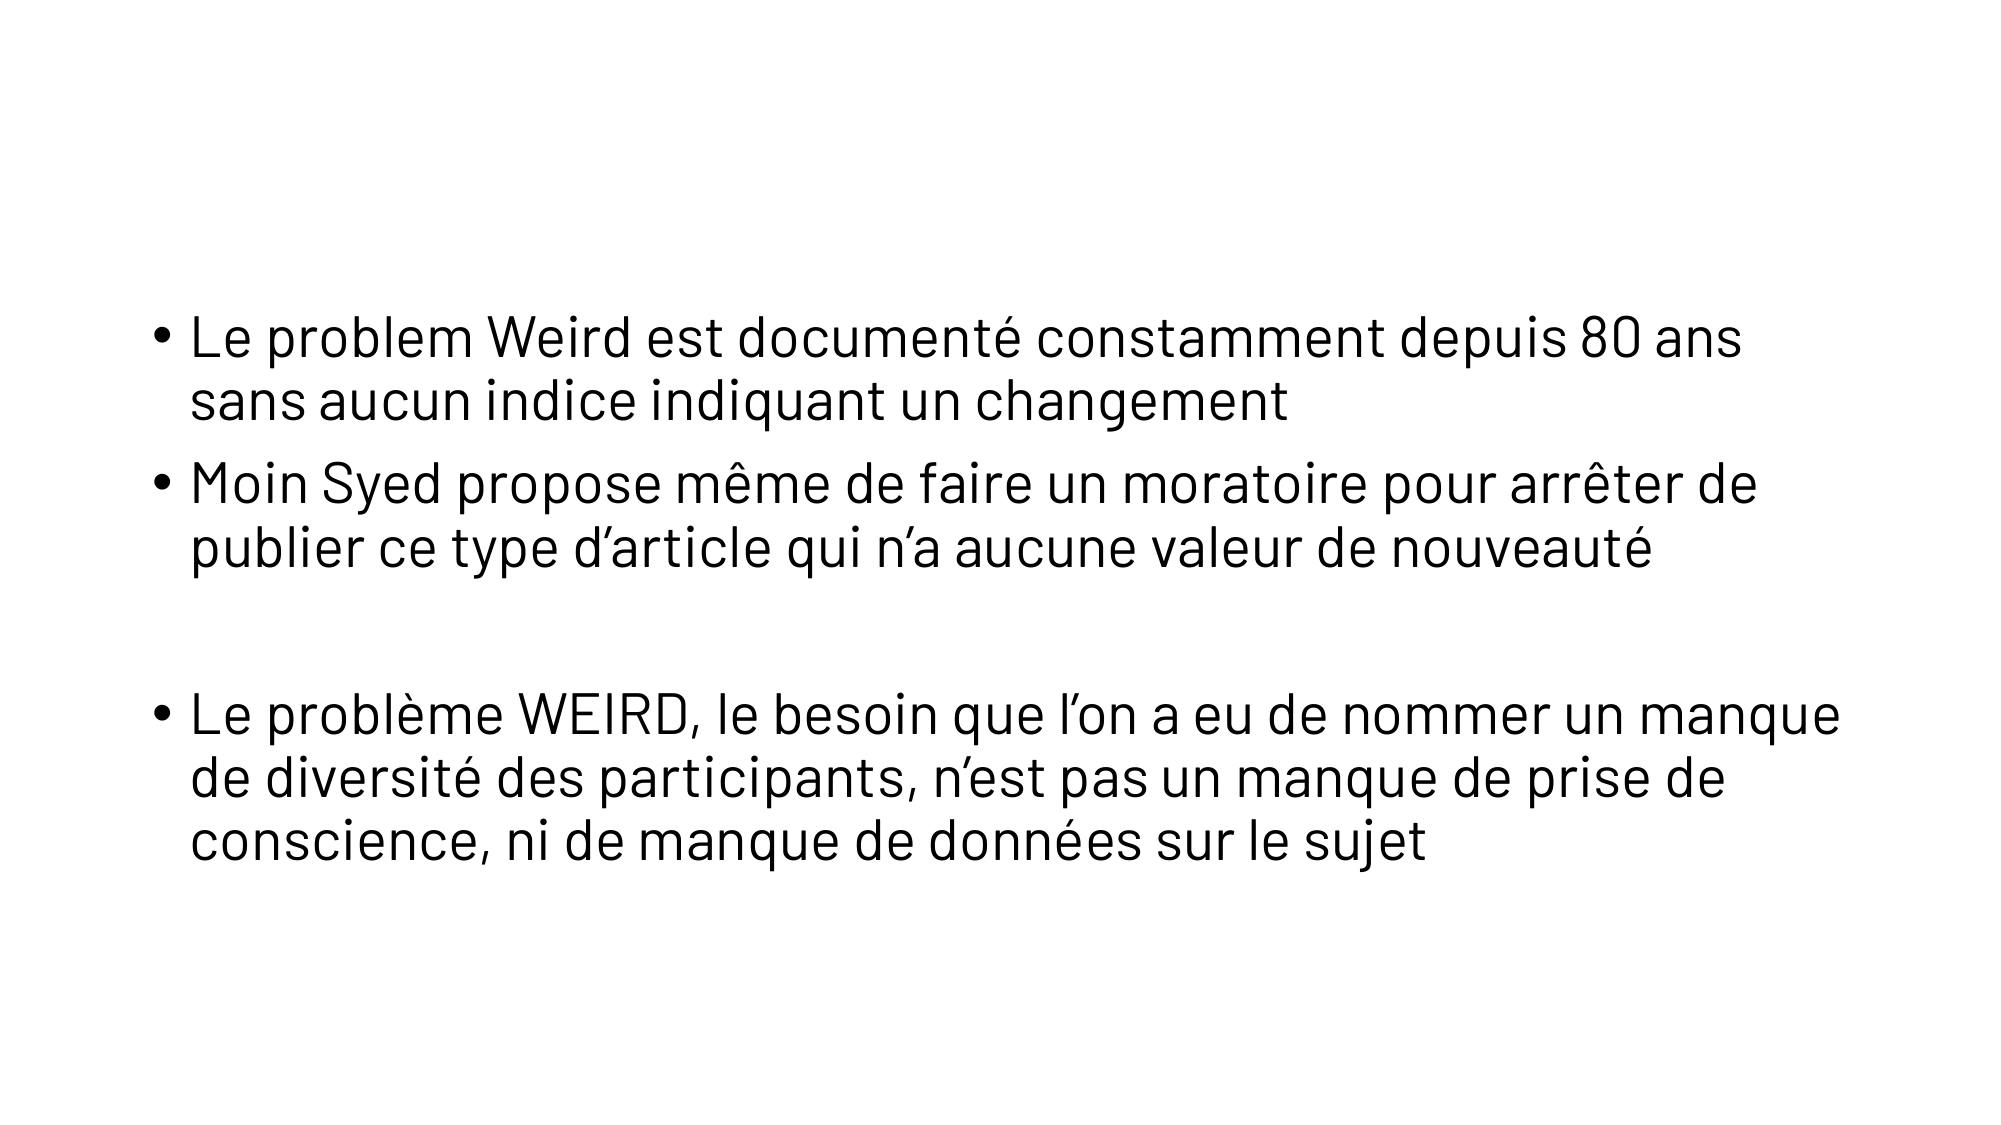

#
Le problem Weird est documenté constamment depuis 80 ans sans aucun indice indiquant un changement
Moin Syed propose même de faire un moratoire pour arrêter de publier ce type d’article qui n’a aucune valeur de nouveauté

Le problème WEIRD, le besoin que l’on a eu de nommer un manque de diversité des participants, n’est pas un manque de prise de conscience, ni de manque de données sur le sujet